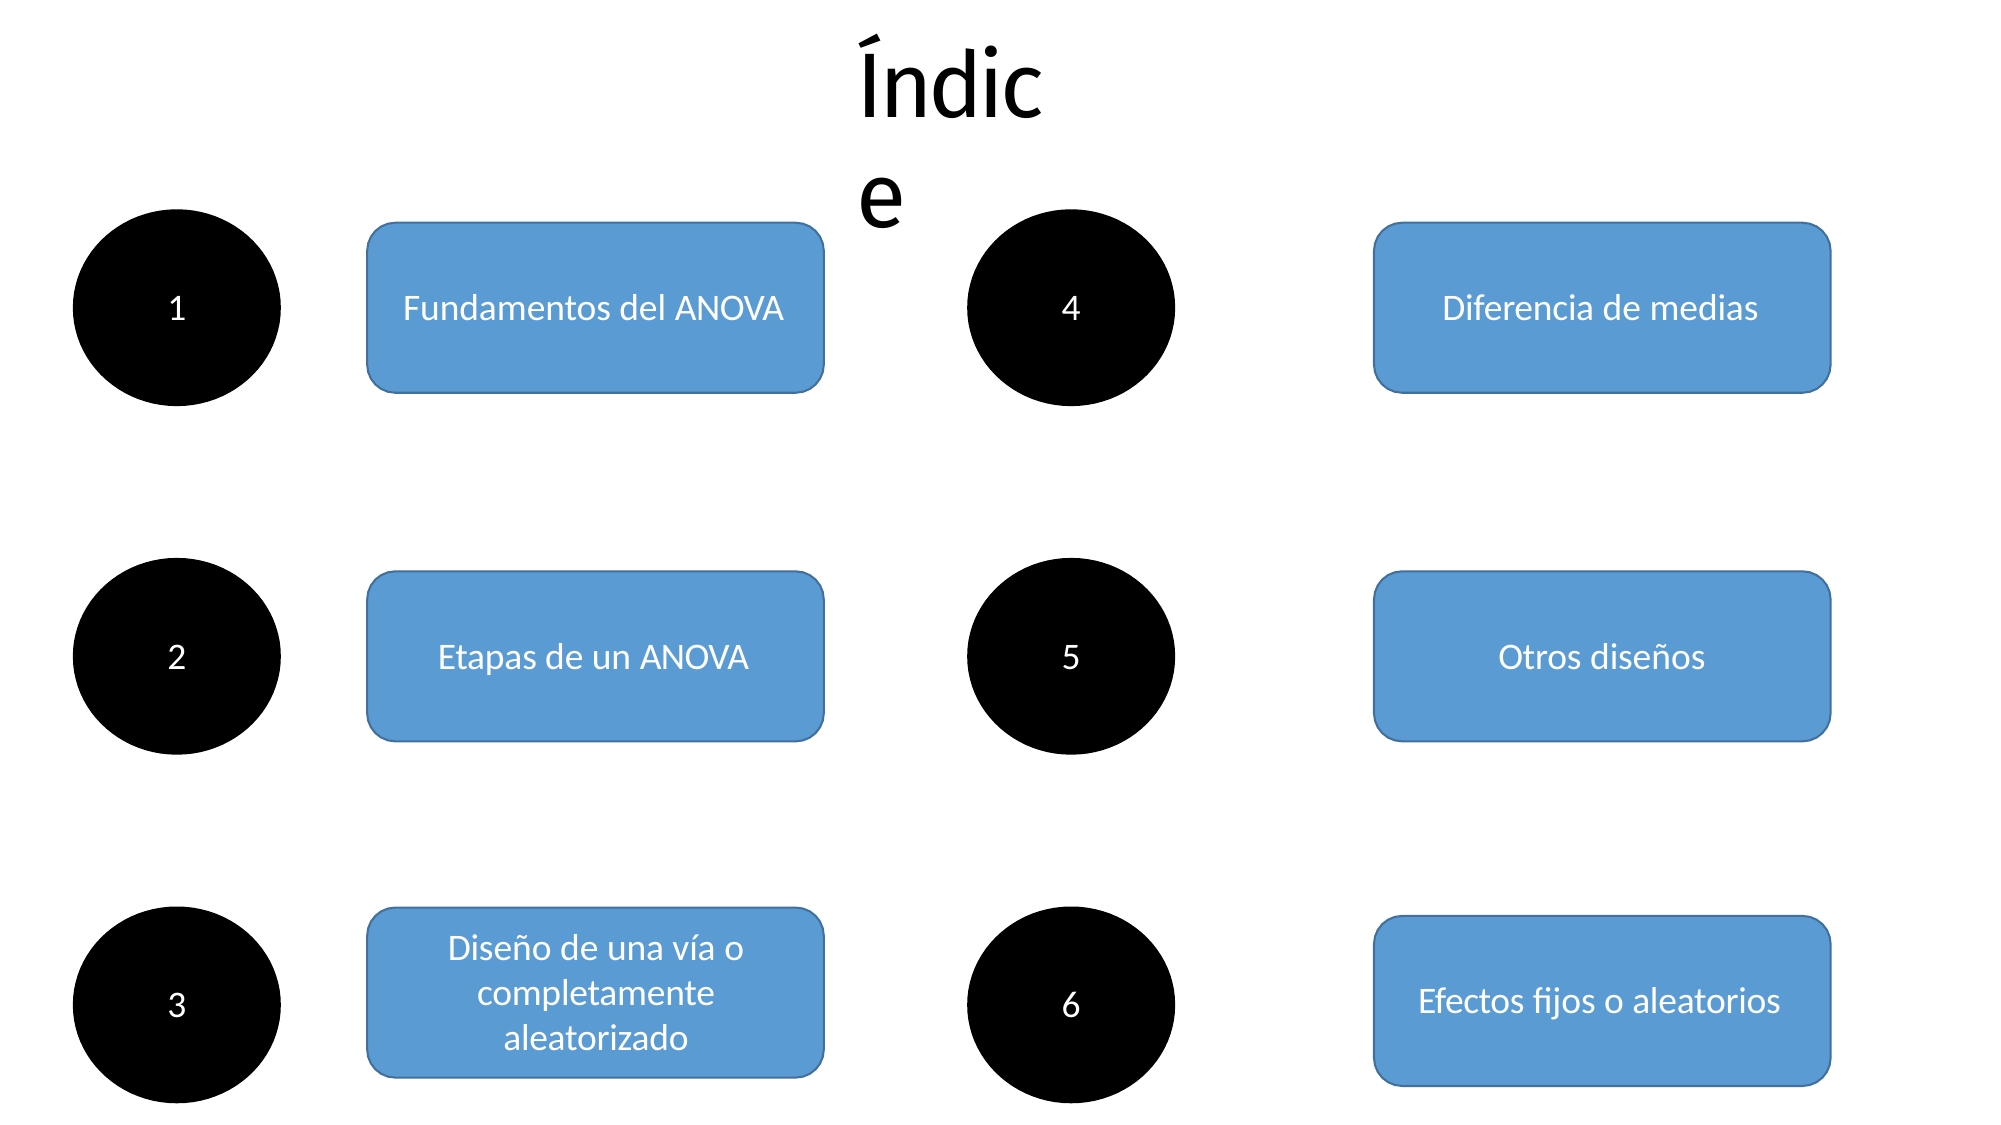

# Índice

1
Fundamentos del ANOVA
4
Diferencia de medias

2
Etapas de un ANOVA
5
Otros diseños

Diseño de una vía o  completamente  aleatorizado
Efectos fijos o aleatorios
3
6